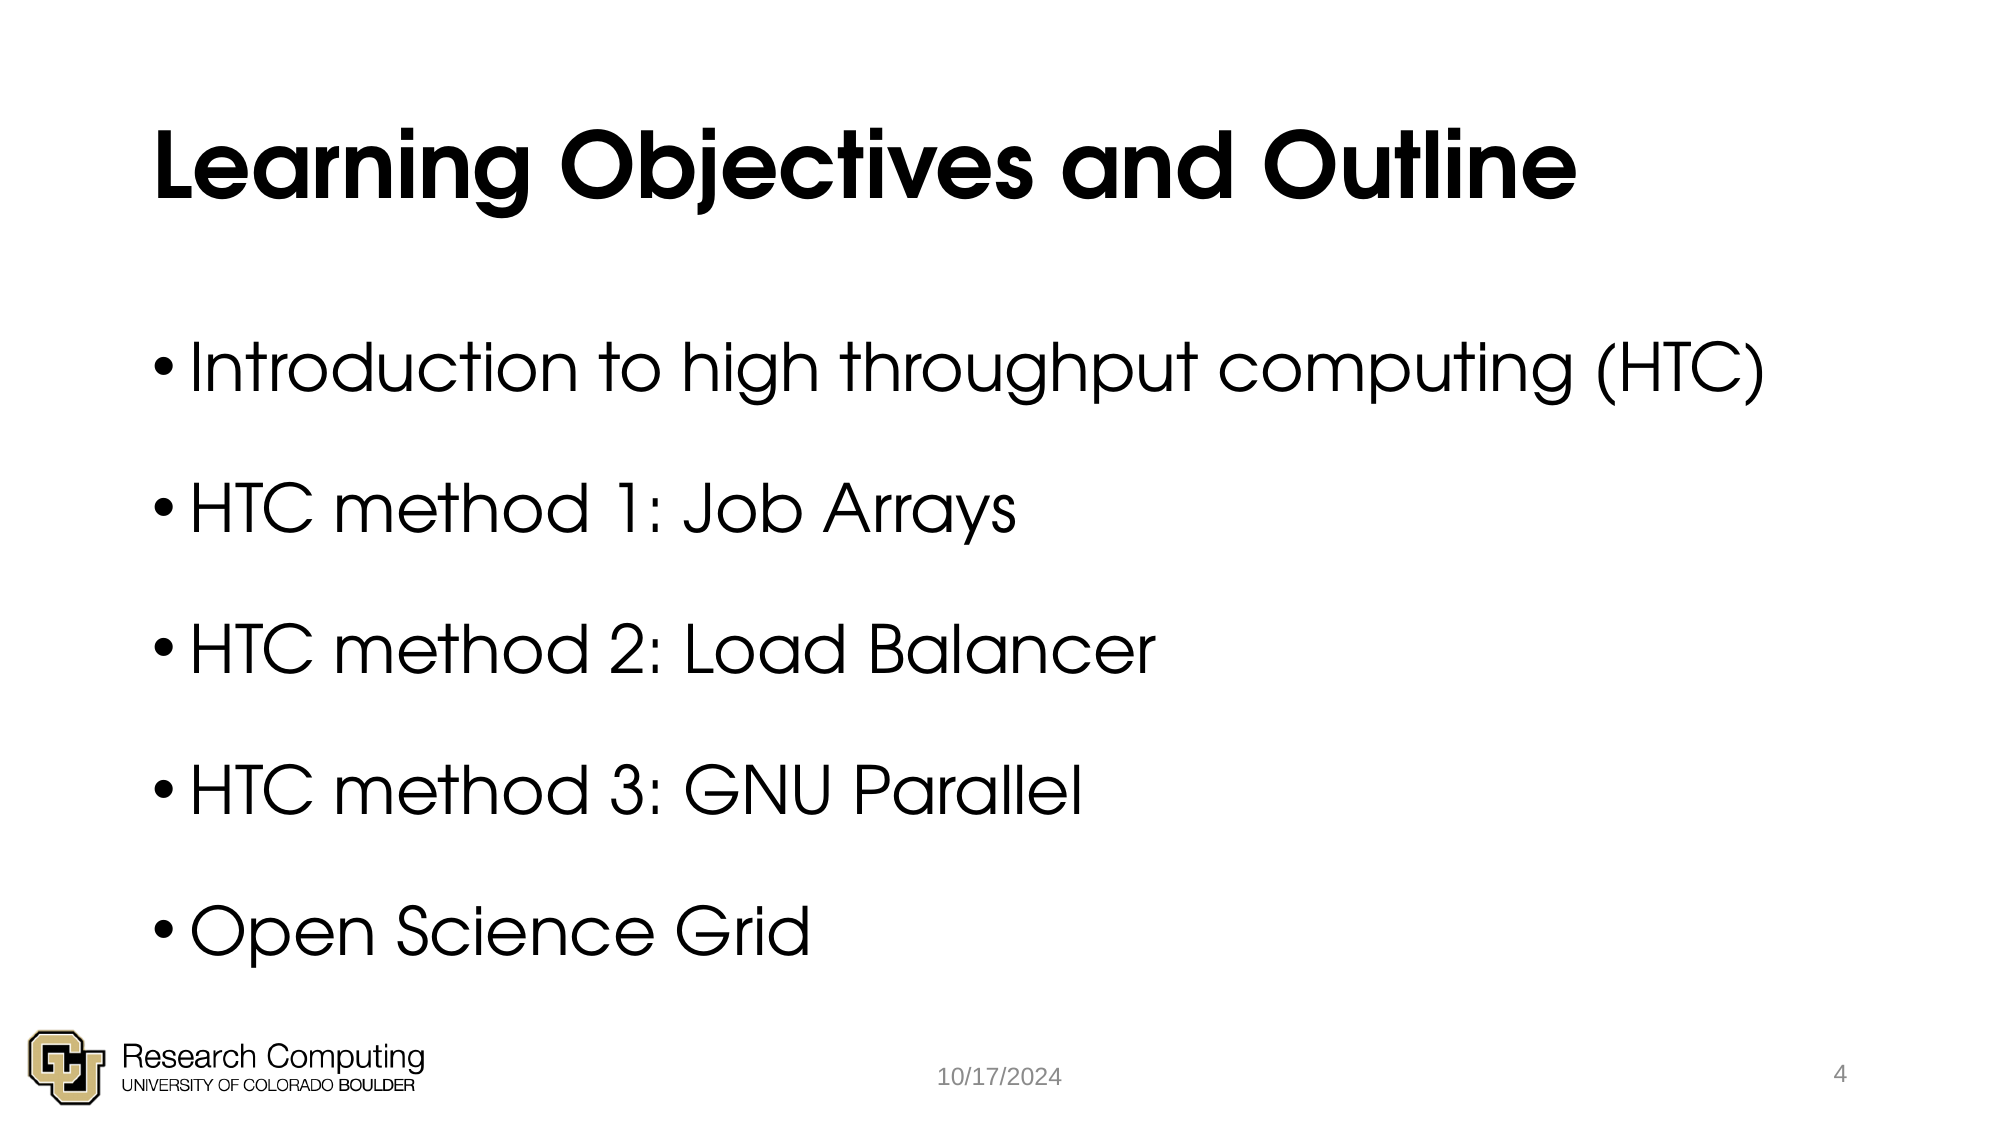

# Learning Objectives and Outline
Introduction to high throughput computing (HTC)
HTC method 1: Job Arrays
HTC method 2: Load Balancer
HTC method 3: GNU Parallel
Open Science Grid
4
10/17/2024